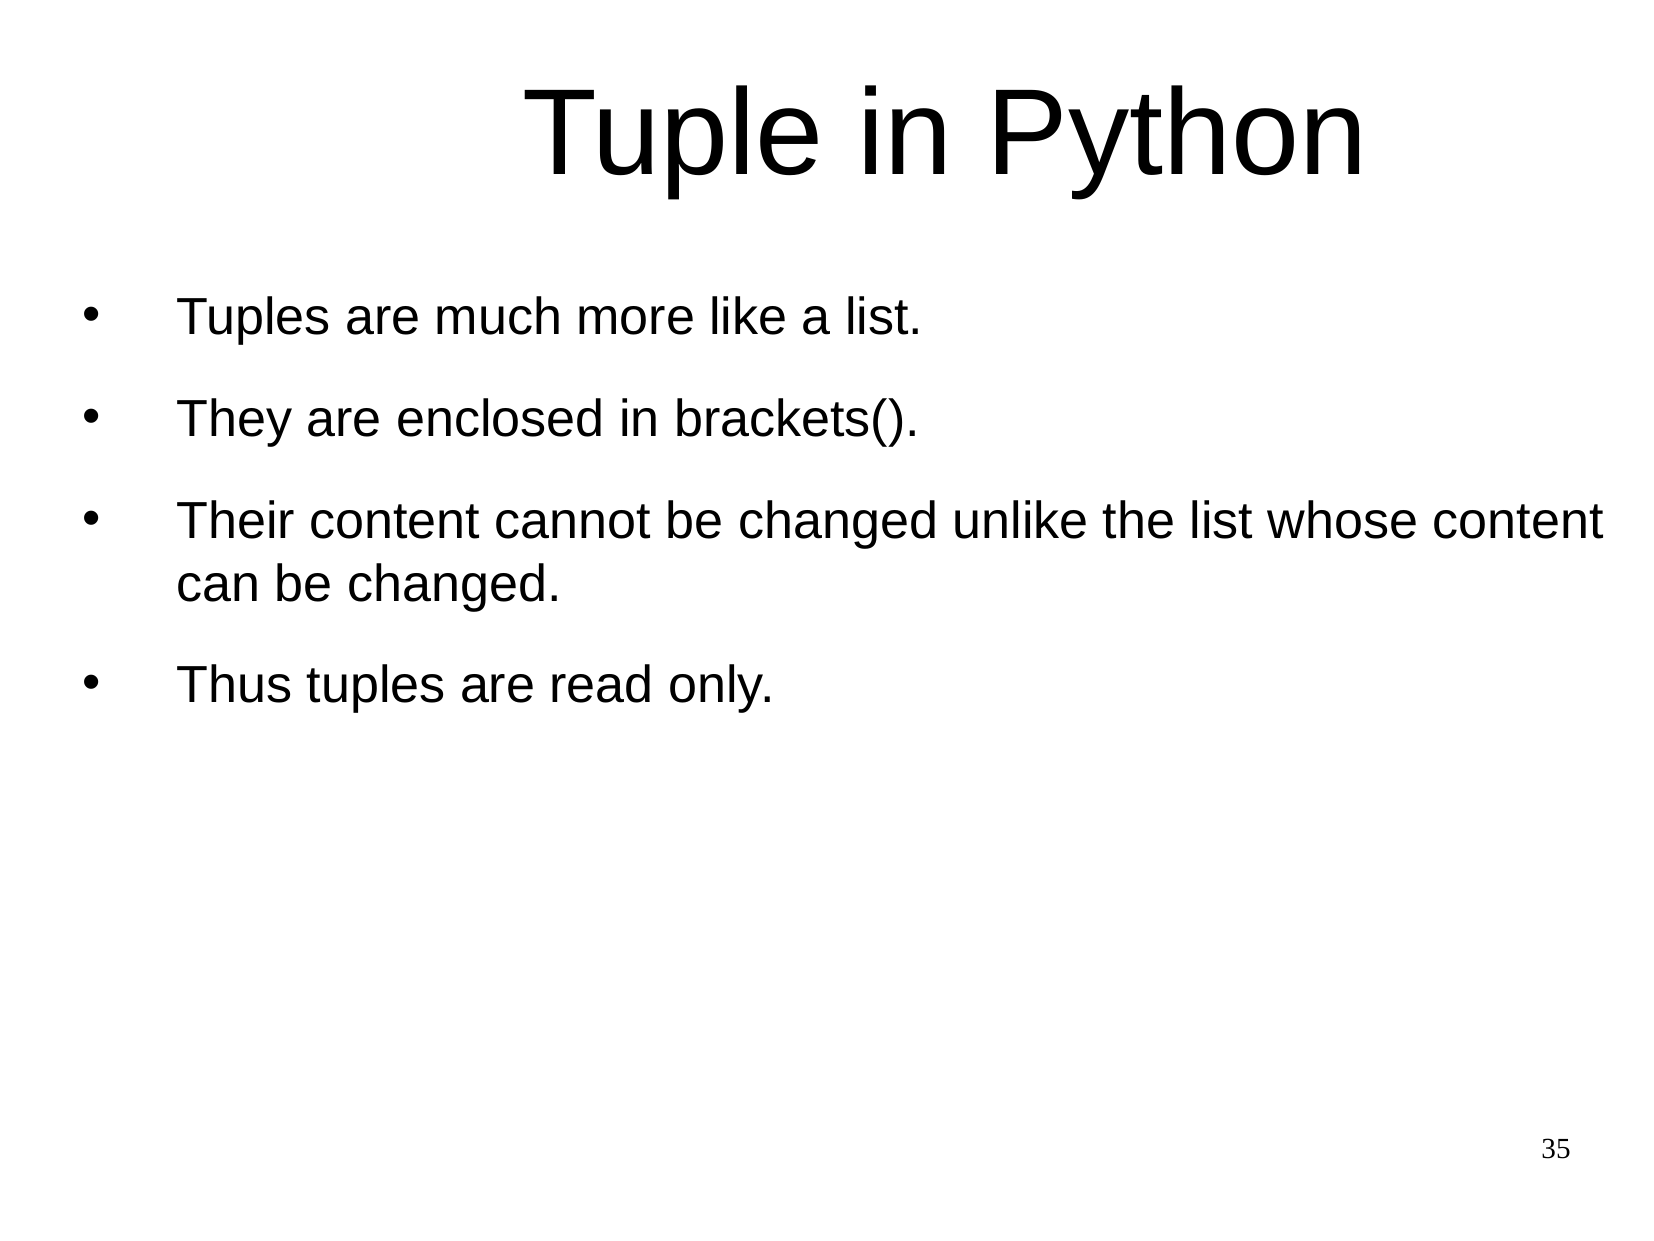

# Tuple in Python
Tuples are much more like a list.
They are enclosed in brackets().
Their content cannot be changed unlike the list whose content can be changed.
Thus tuples are read only.
35